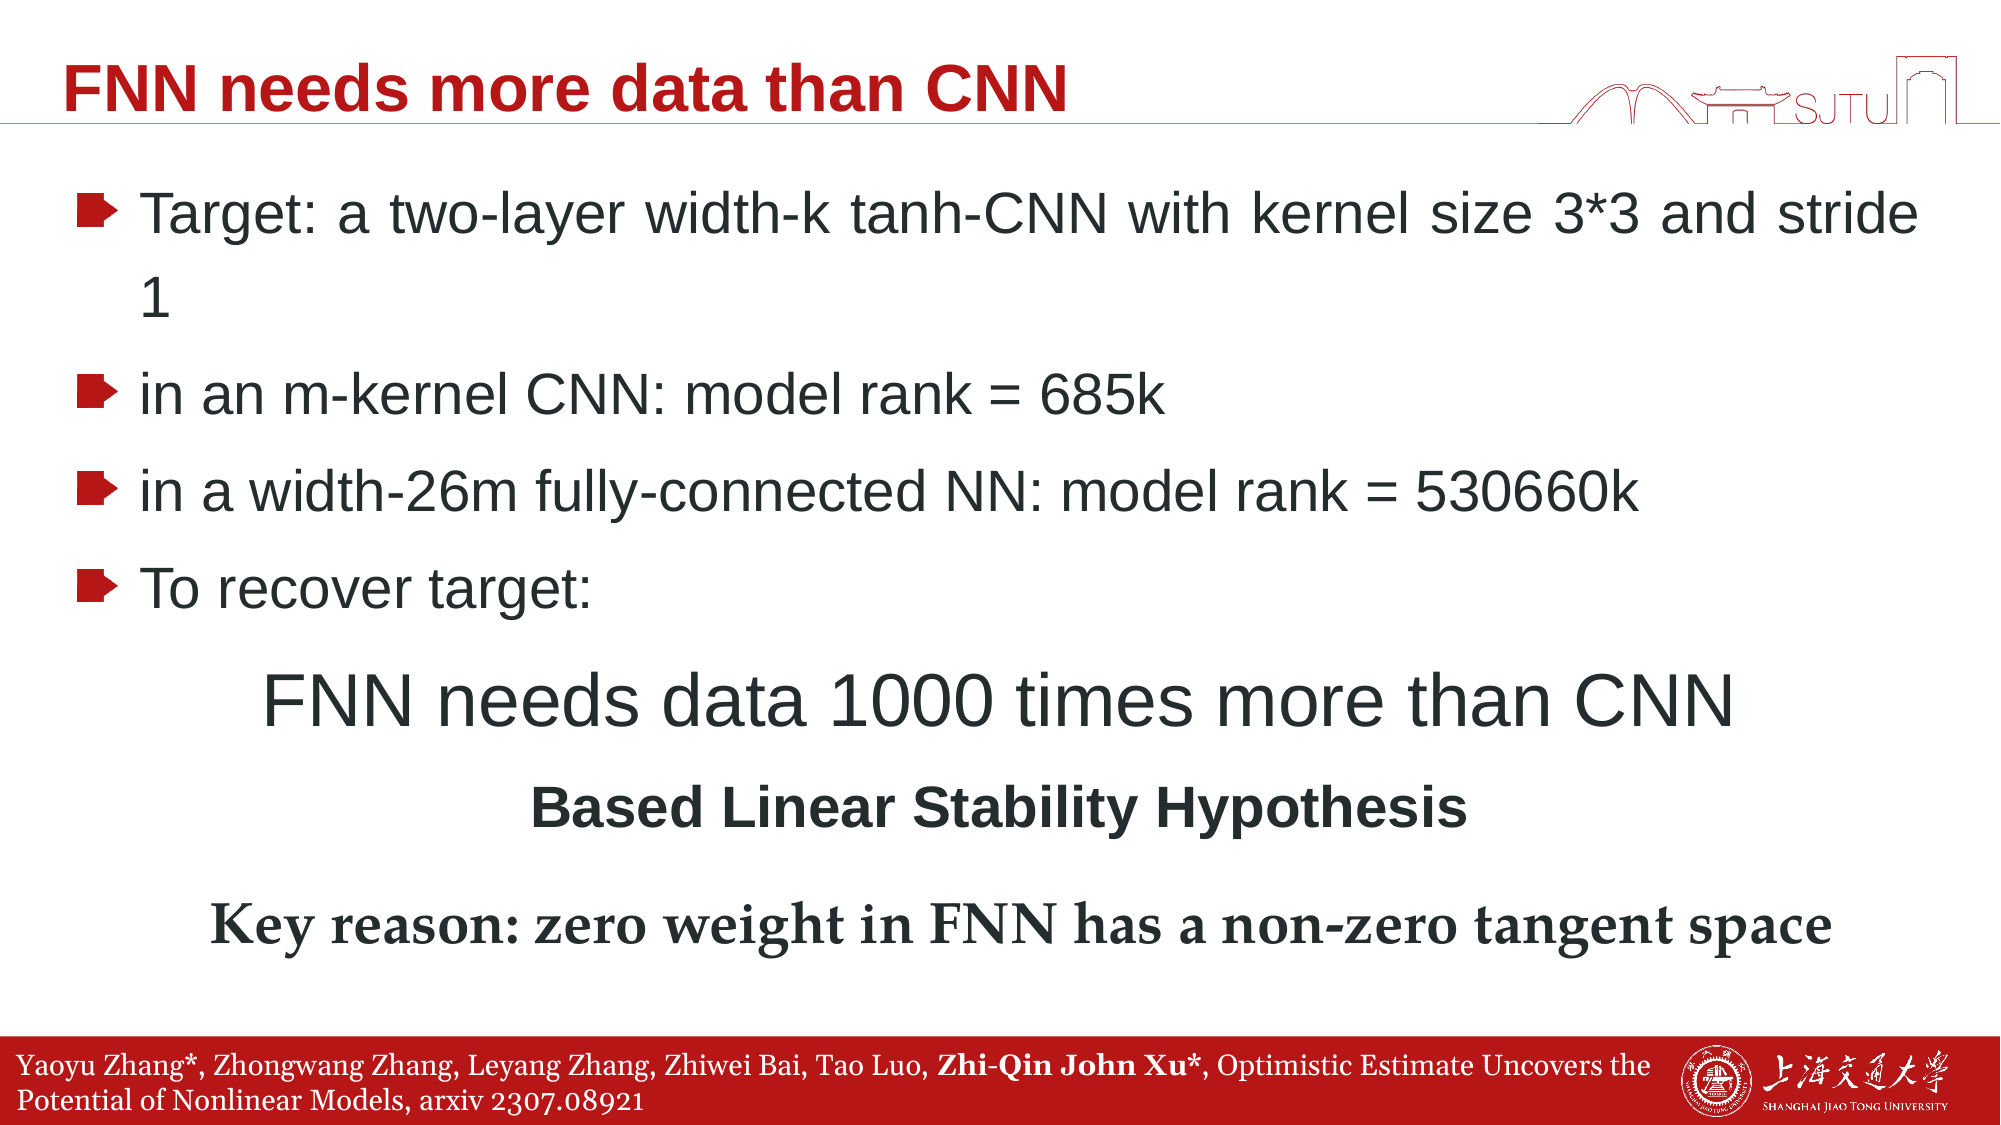

# FNN needs more data than CNN
Target: a two-layer width-k tanh-CNN with kernel size 3*3 and stride 1
in an m-kernel CNN: model rank = 685k
in a width-26m fully-connected NN: model rank = 530660k
To recover target:
FNN needs data 1000 times more than CNN
Based Linear Stability Hypothesis
Key reason: zero weight in FNN has a non-zero tangent space
Yaoyu Zhang*, Zhongwang Zhang, Leyang Zhang, Zhiwei Bai, Tao Luo, Zhi-Qin John Xu*, Optimistic Estimate Uncovers the Potential of Nonlinear Models, arxiv 2307.08921